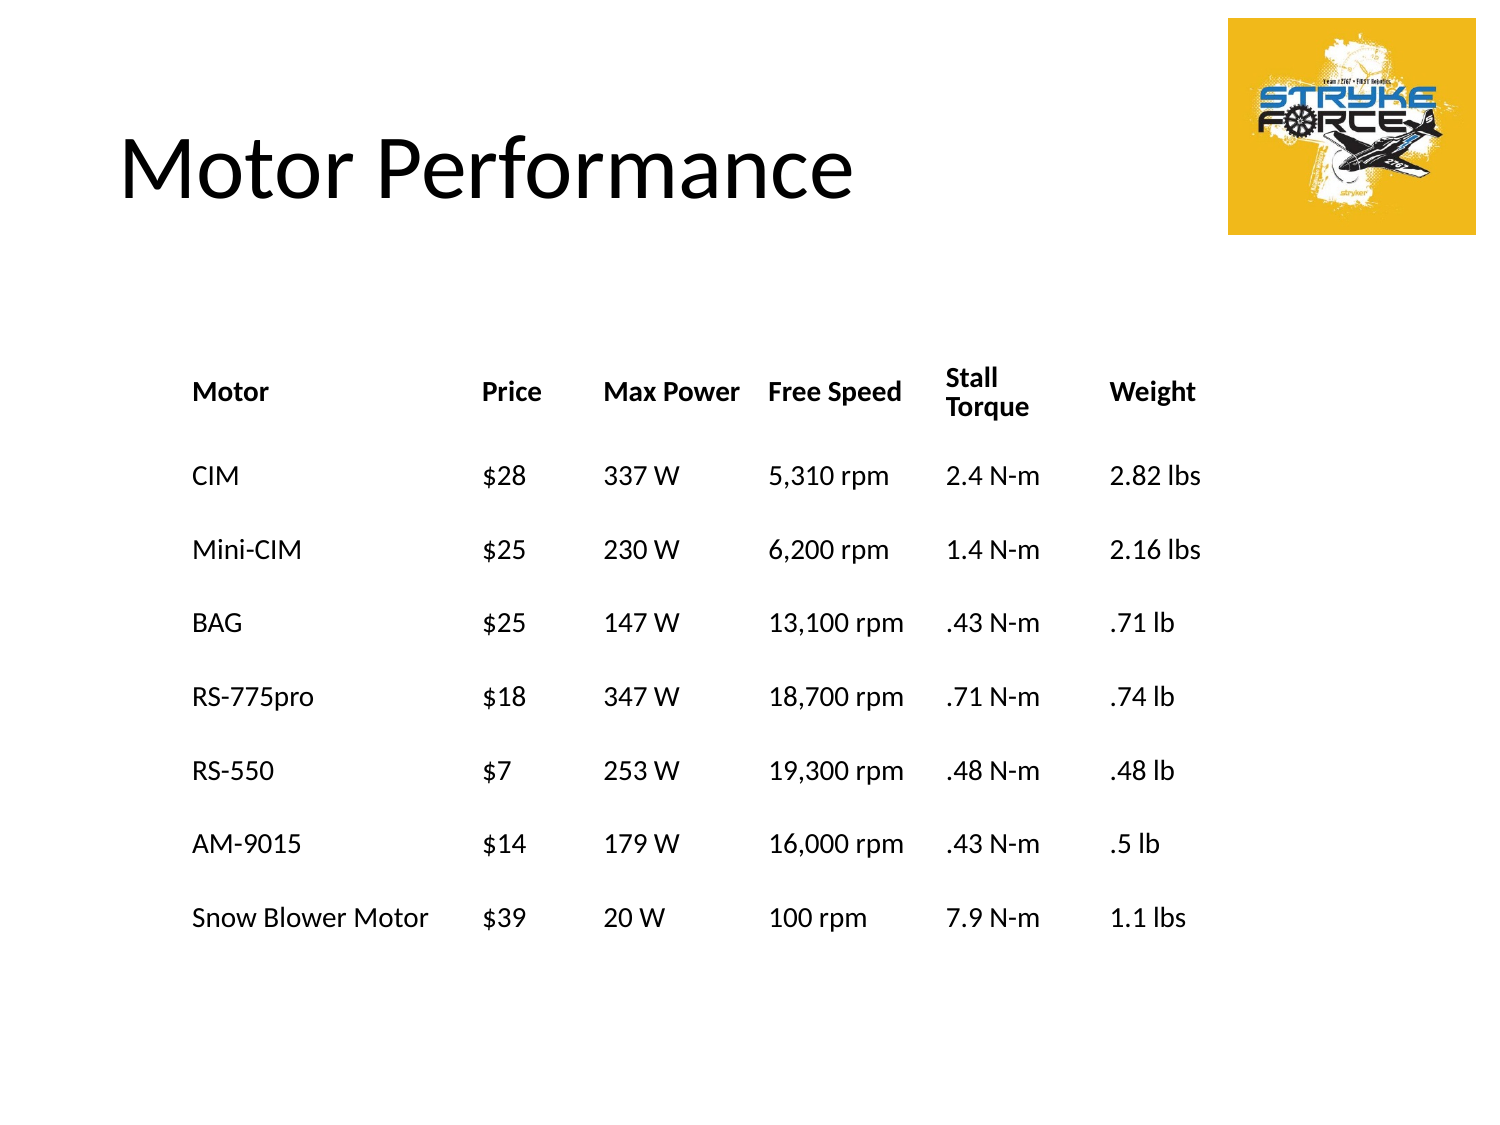

# Motor Performance
| Motor | Price | Max Power | Free Speed | Stall Torque | Weight |
| --- | --- | --- | --- | --- | --- |
| CIM | $28 | 337 W | 5,310 rpm | 2.4 N-m | 2.82 lbs |
| Mini-CIM | $25 | 230 W | 6,200 rpm | 1.4 N-m | 2.16 lbs |
| BAG | $25 | 147 W | 13,100 rpm | .43 N-m | .71 lb |
| RS-775pro | $18 | 347 W | 18,700 rpm | .71 N-m | .74 lb |
| RS-550 | $7 | 253 W | 19,300 rpm | .48 N-m | .48 lb |
| AM-9015 | $14 | 179 W | 16,000 rpm | .43 N-m | .5 lb |
| Snow Blower Motor | $39 | 20 W | 100 rpm | 7.9 N-m | 1.1 lbs |